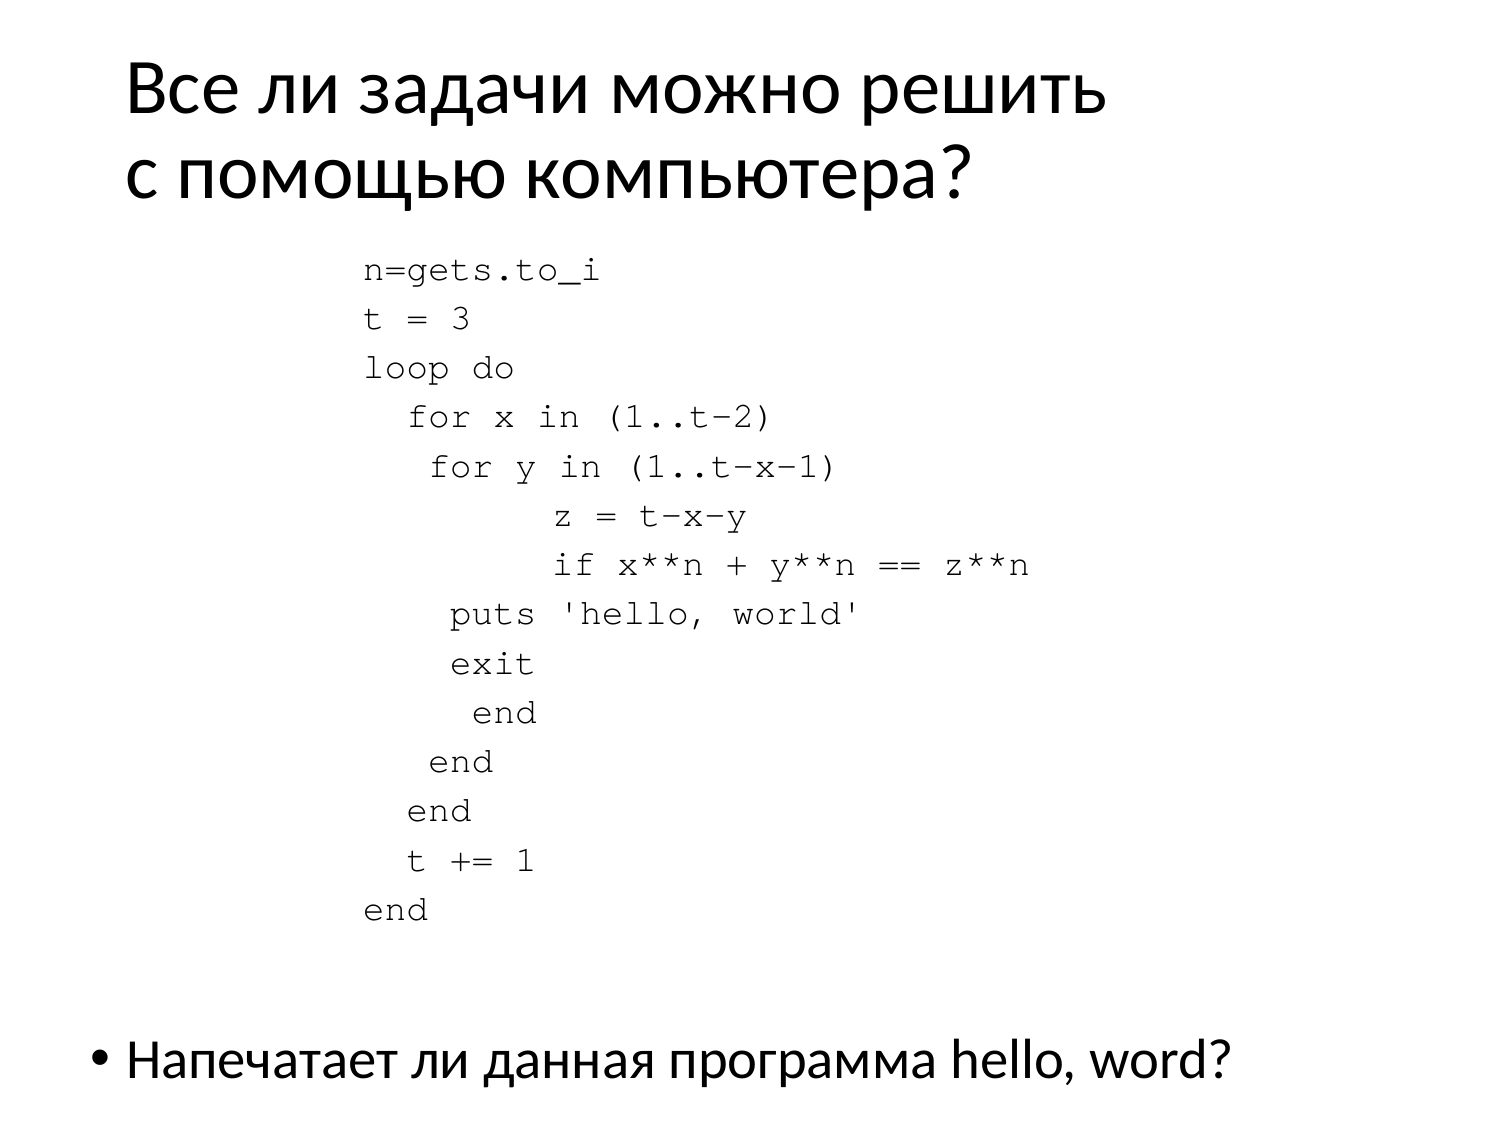

# Все ли задачи можно решить с помощью компьютера?
n=gets.to_i
t = 3
loop do
  for x in (1..t-2)
	   for y in (1..t-x-1)
	  	  z = t-x-y
	  	  if x**n + y**n == z**n
		    puts 'hello, world'
		    exit
	     end
	   end
  end
  t += 1
end

Напечатает ли данная программа hello, word?